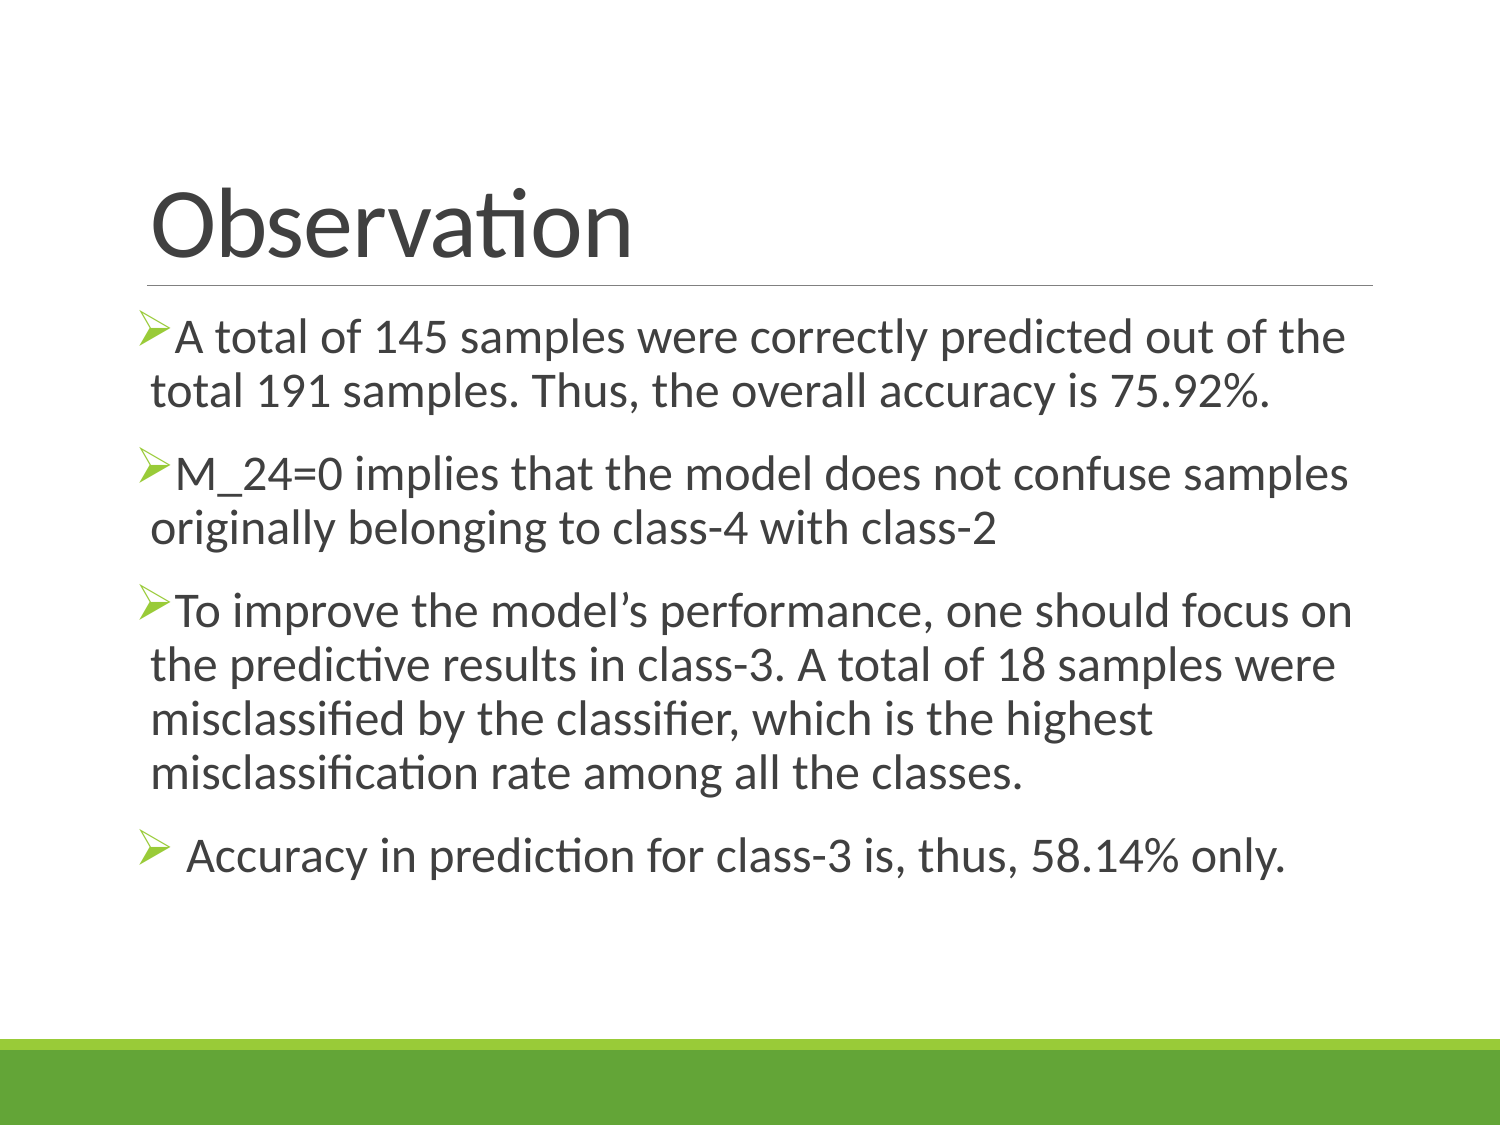

# Observation
A total of 145 samples were correctly predicted out of the total 191 samples. Thus, the overall accuracy is 75.92%.
M_24=0 implies that the model does not confuse samples originally belonging to class-4 with class-2
To improve the model’s performance, one should focus on the predictive results in class-3. A total of 18 samples were misclassified by the classifier, which is the highest misclassification rate among all the classes.
 Accuracy in prediction for class-3 is, thus, 58.14% only.